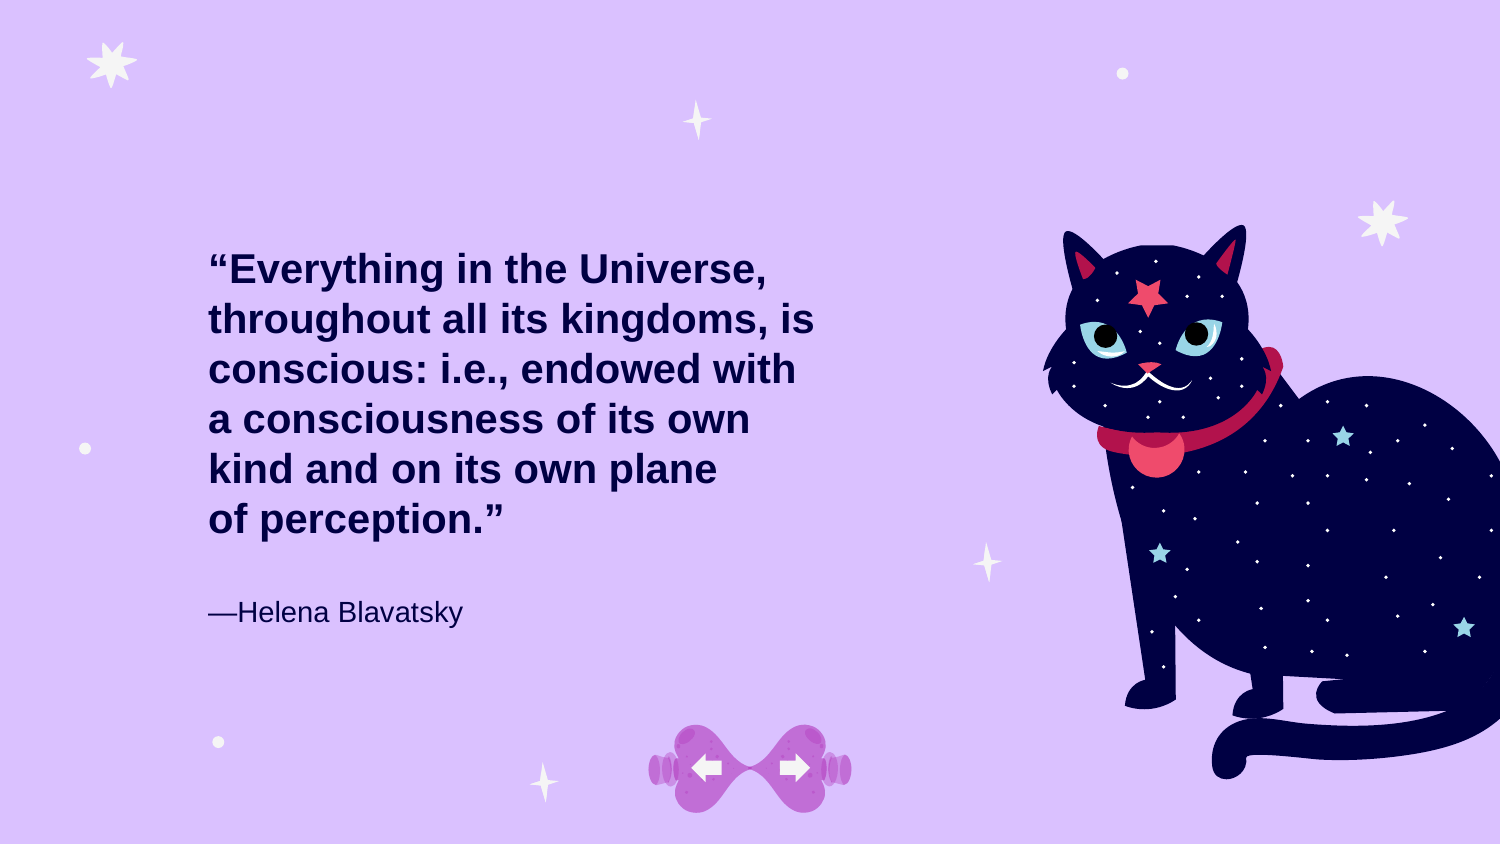

# “Everything in the Universe, throughout all its kingdoms, is conscious: i.e., endowed with a consciousness of its own kind and on its own plane
of perception.”
—Helena Blavatsky